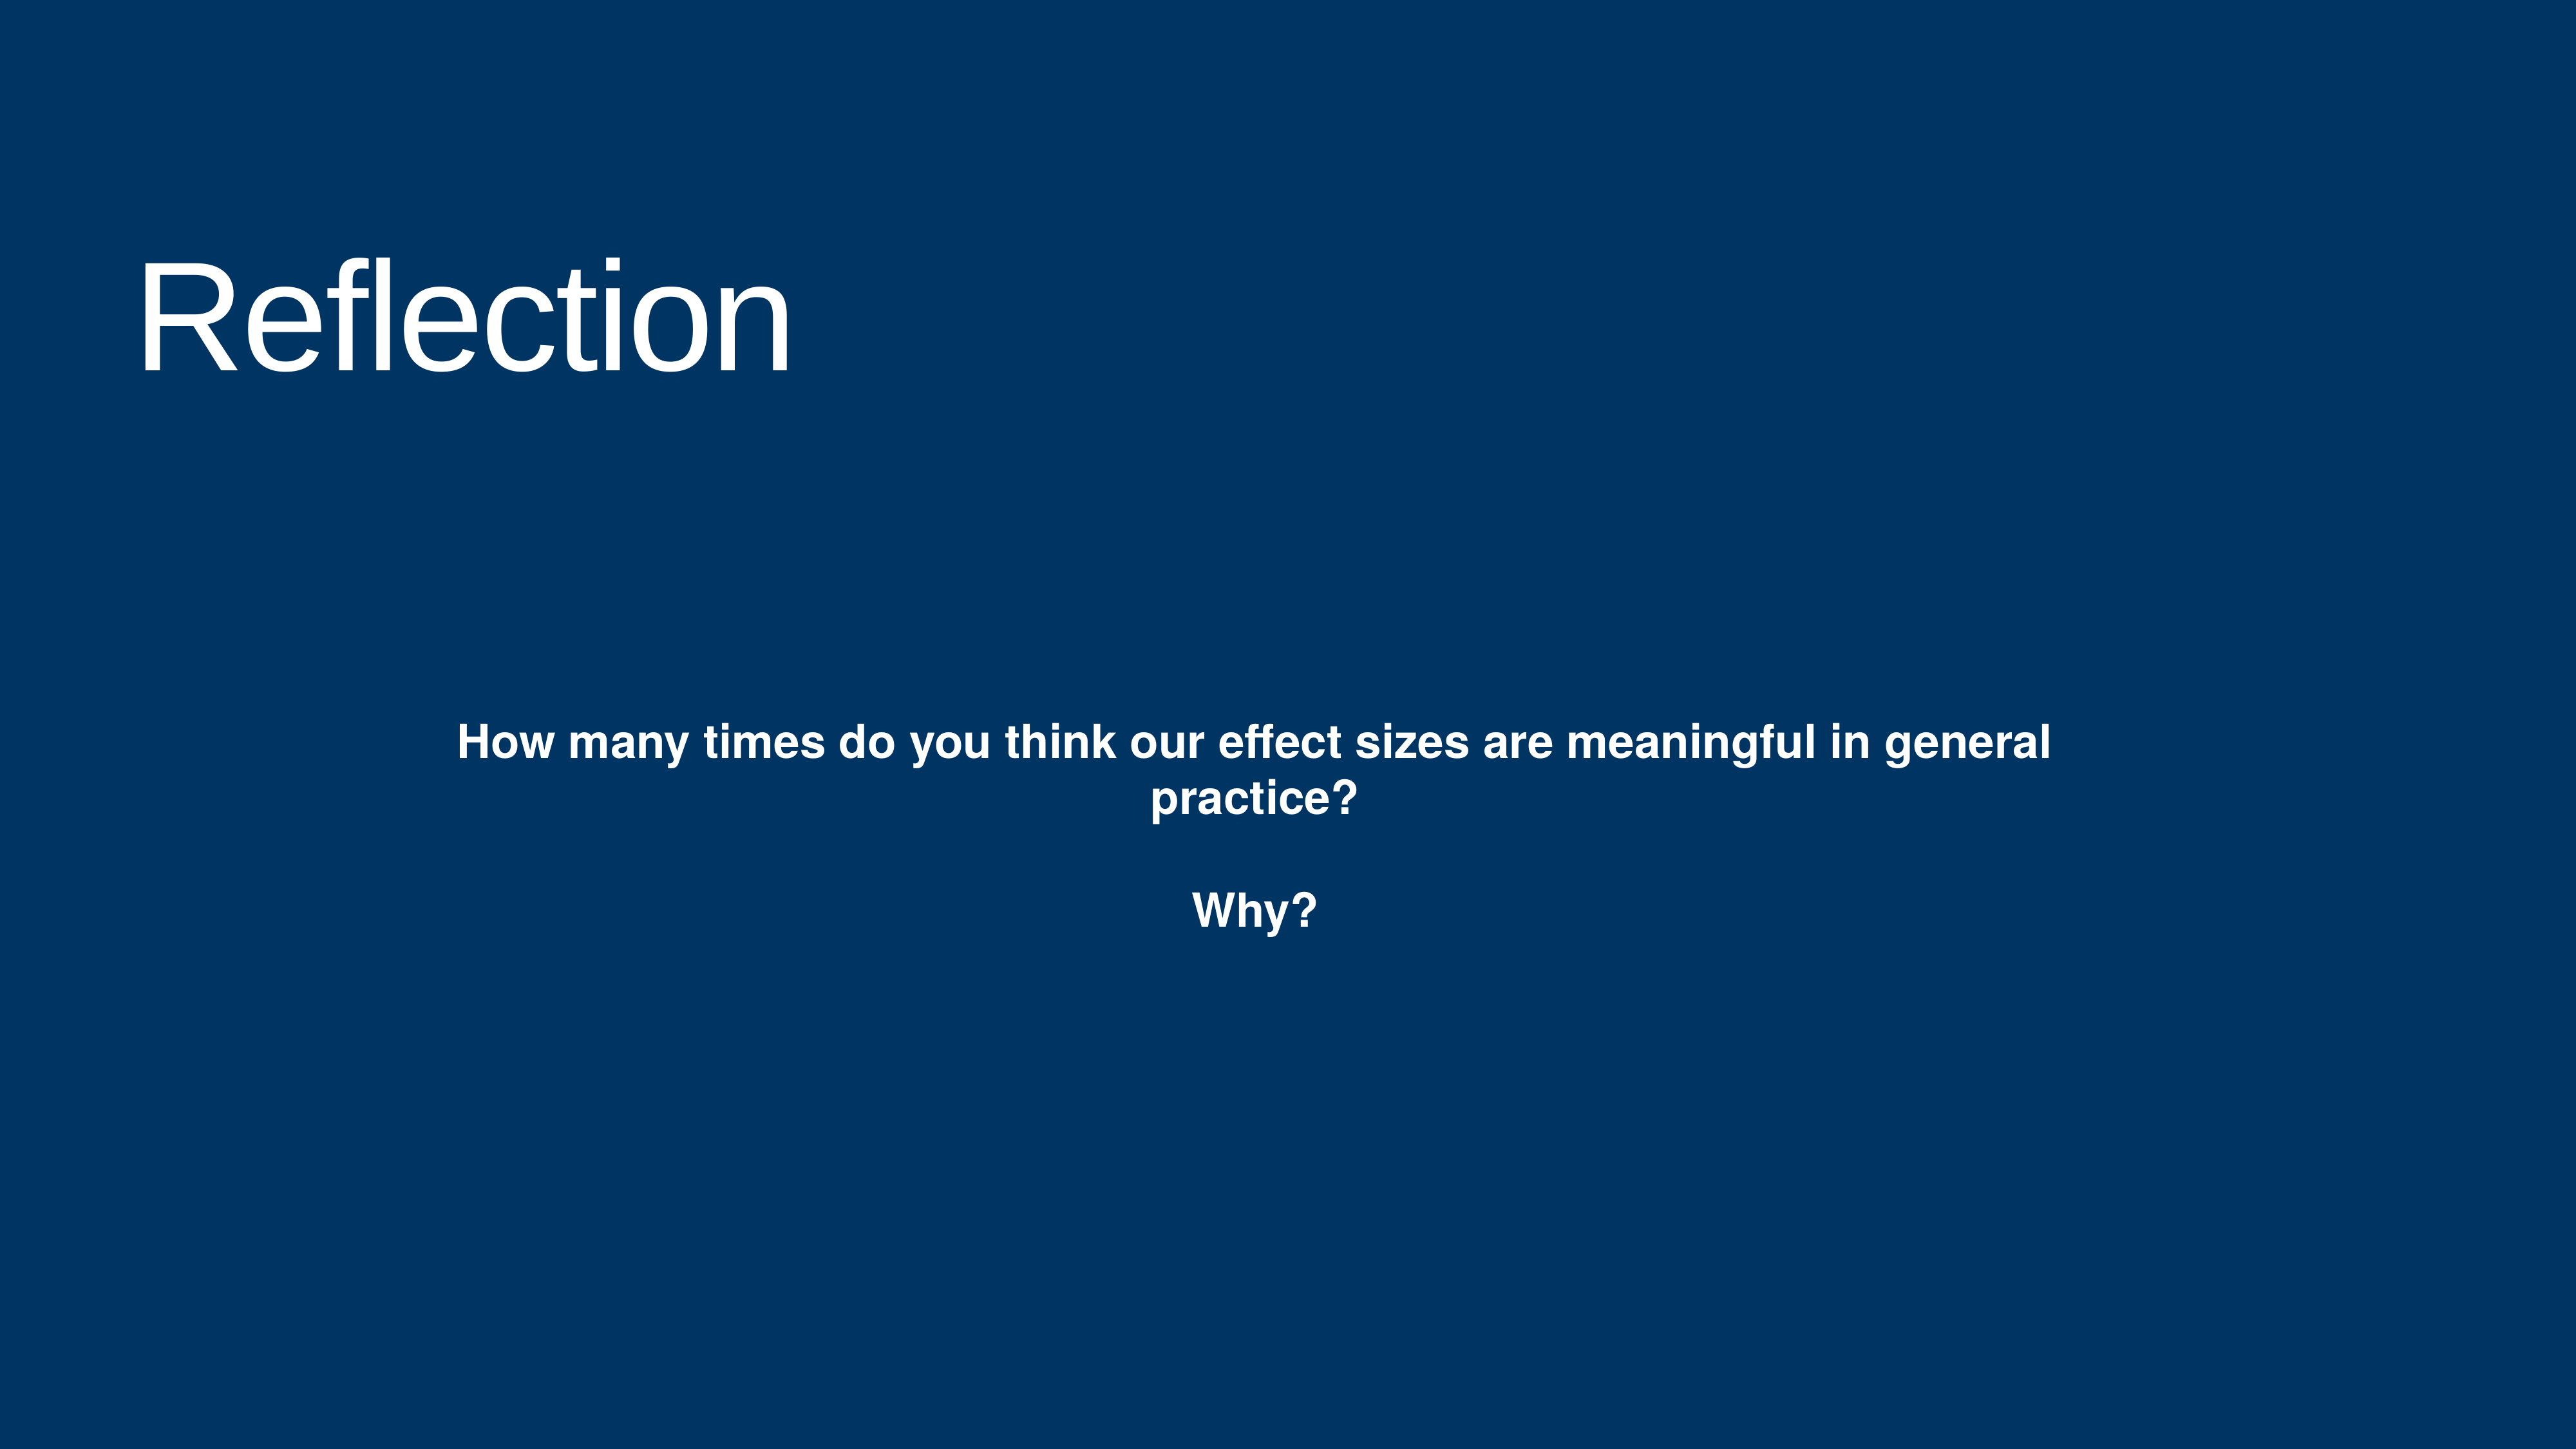

# Reflection
How many times do you think our effect sizes are meaningful in general practice?

Why?